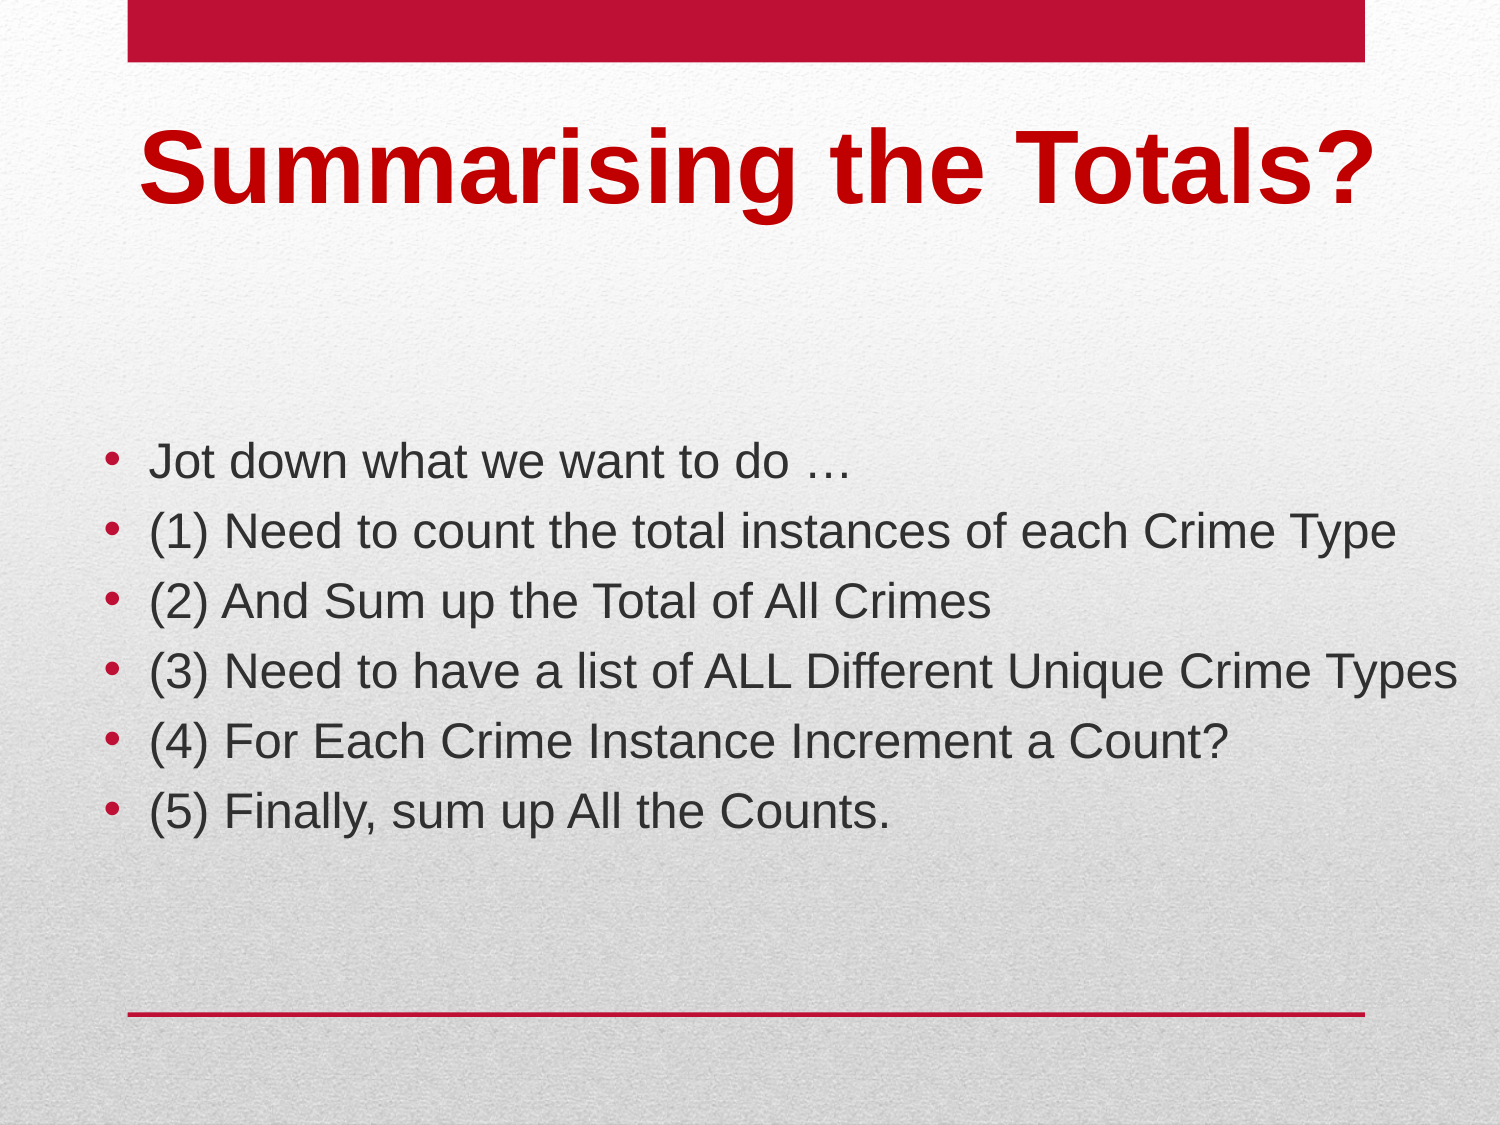

# Summarising the Totals?
Jot down what we want to do …
(1) Need to count the total instances of each Crime Type
(2) And Sum up the Total of All Crimes
(3) Need to have a list of ALL Different Unique Crime Types
(4) For Each Crime Instance Increment a Count?
(5) Finally, sum up All the Counts.